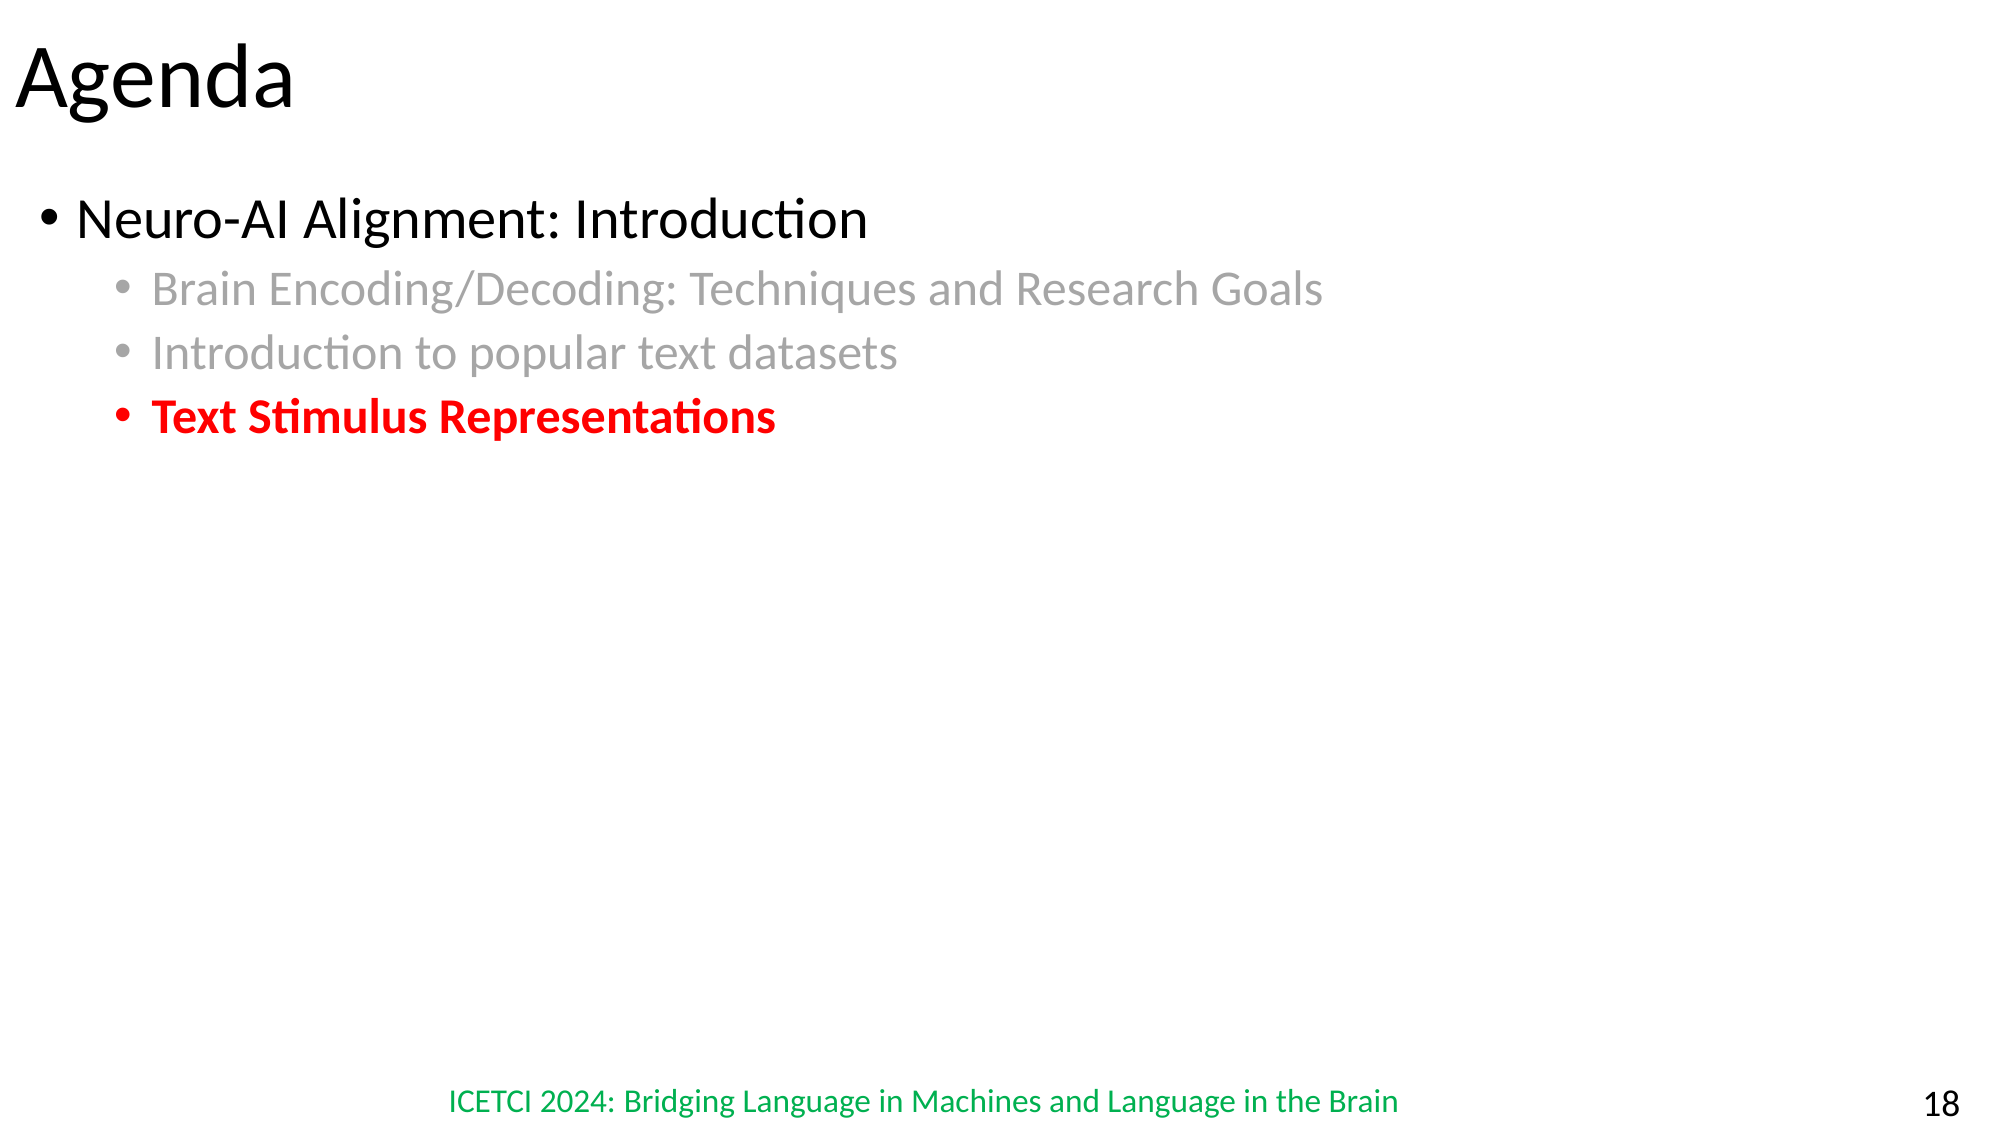

# Agenda
Neuro-AI Alignment: Introduction
Brain Encoding/Decoding: Techniques and Research Goals
Introduction to popular text datasets
Text Stimulus Representations

18
ICETCI 2024: Bridging Language in Machines and Language in the Brain